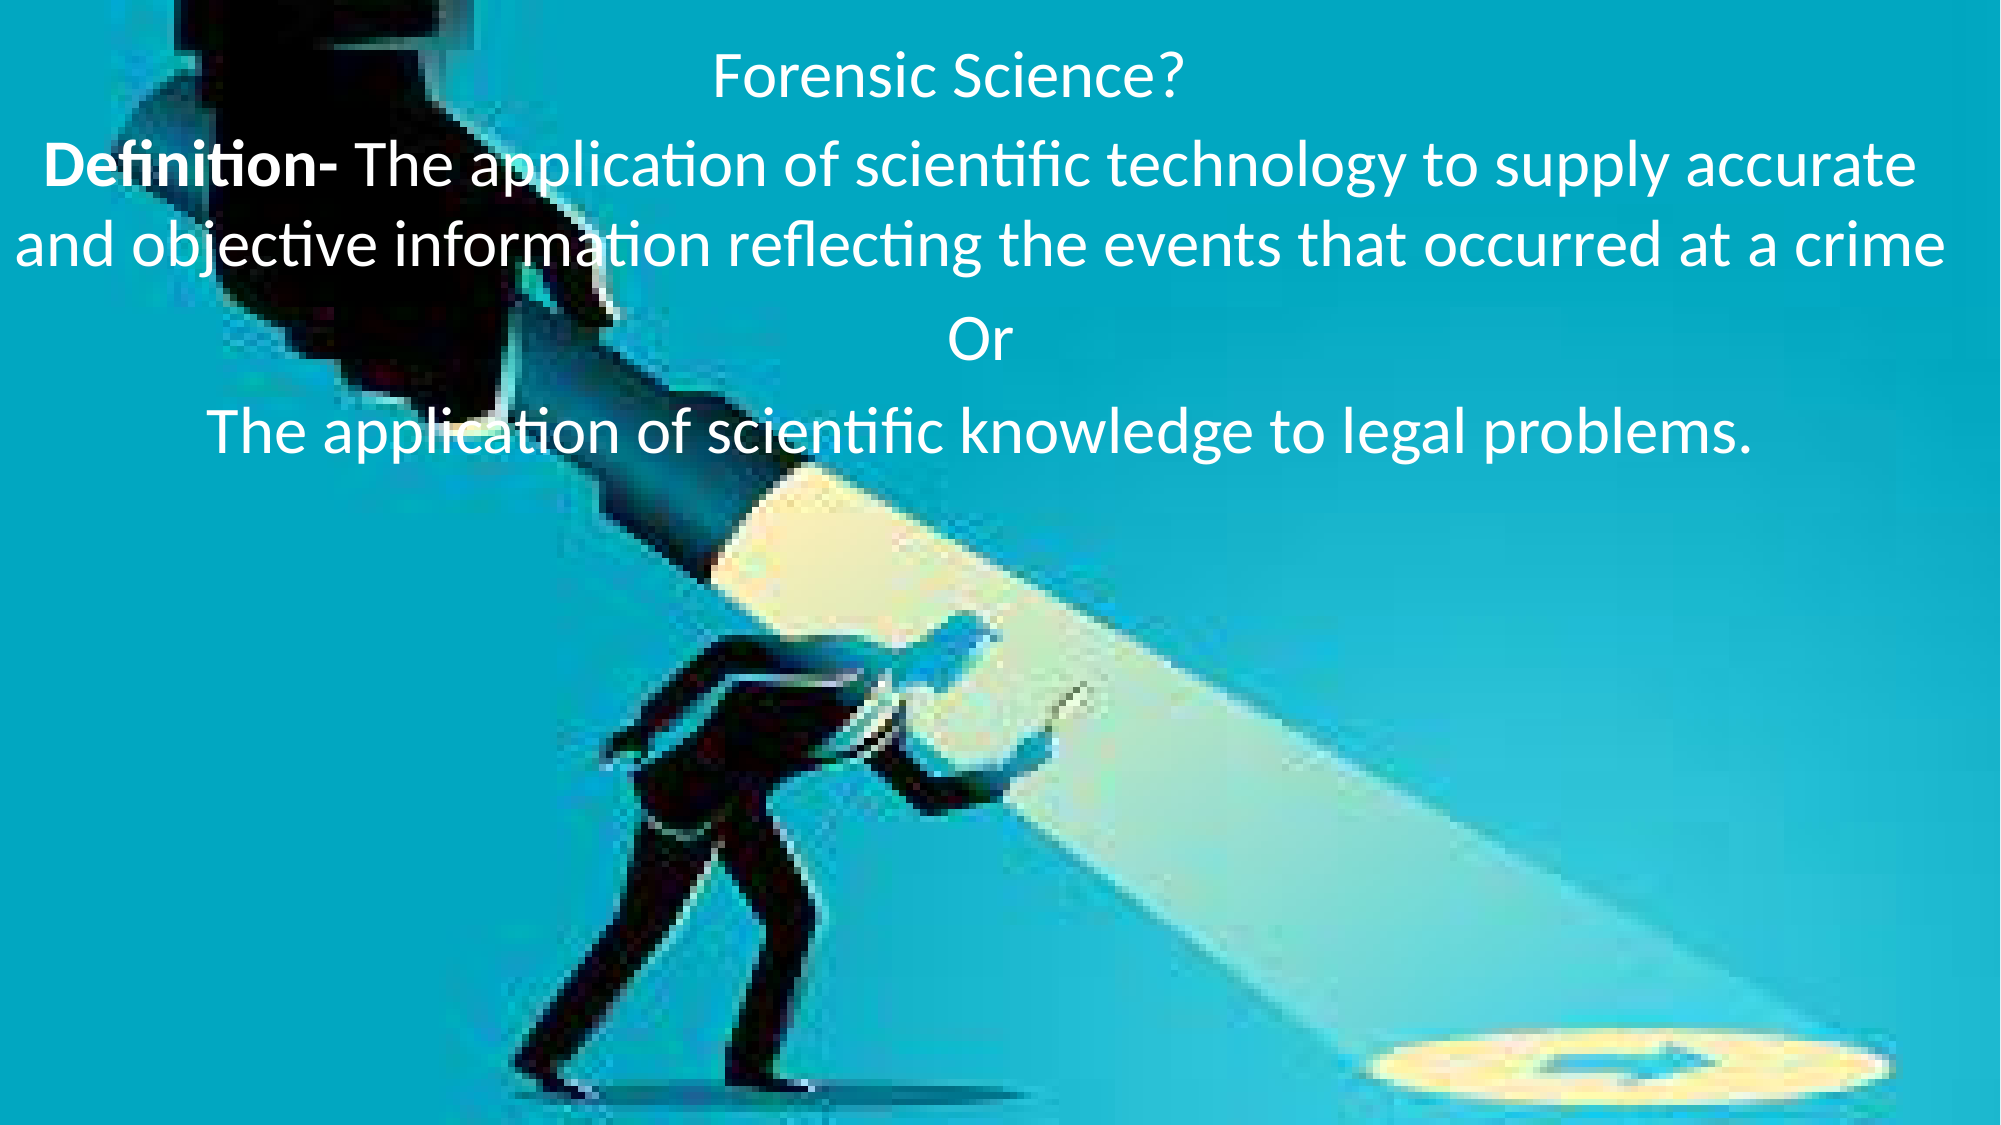

# Forensic Science?
Definition- The application of scientific technology to supply accurate and objective information reflecting the events that occurred at a crime
Or
The application of scientific knowledge to legal problems.